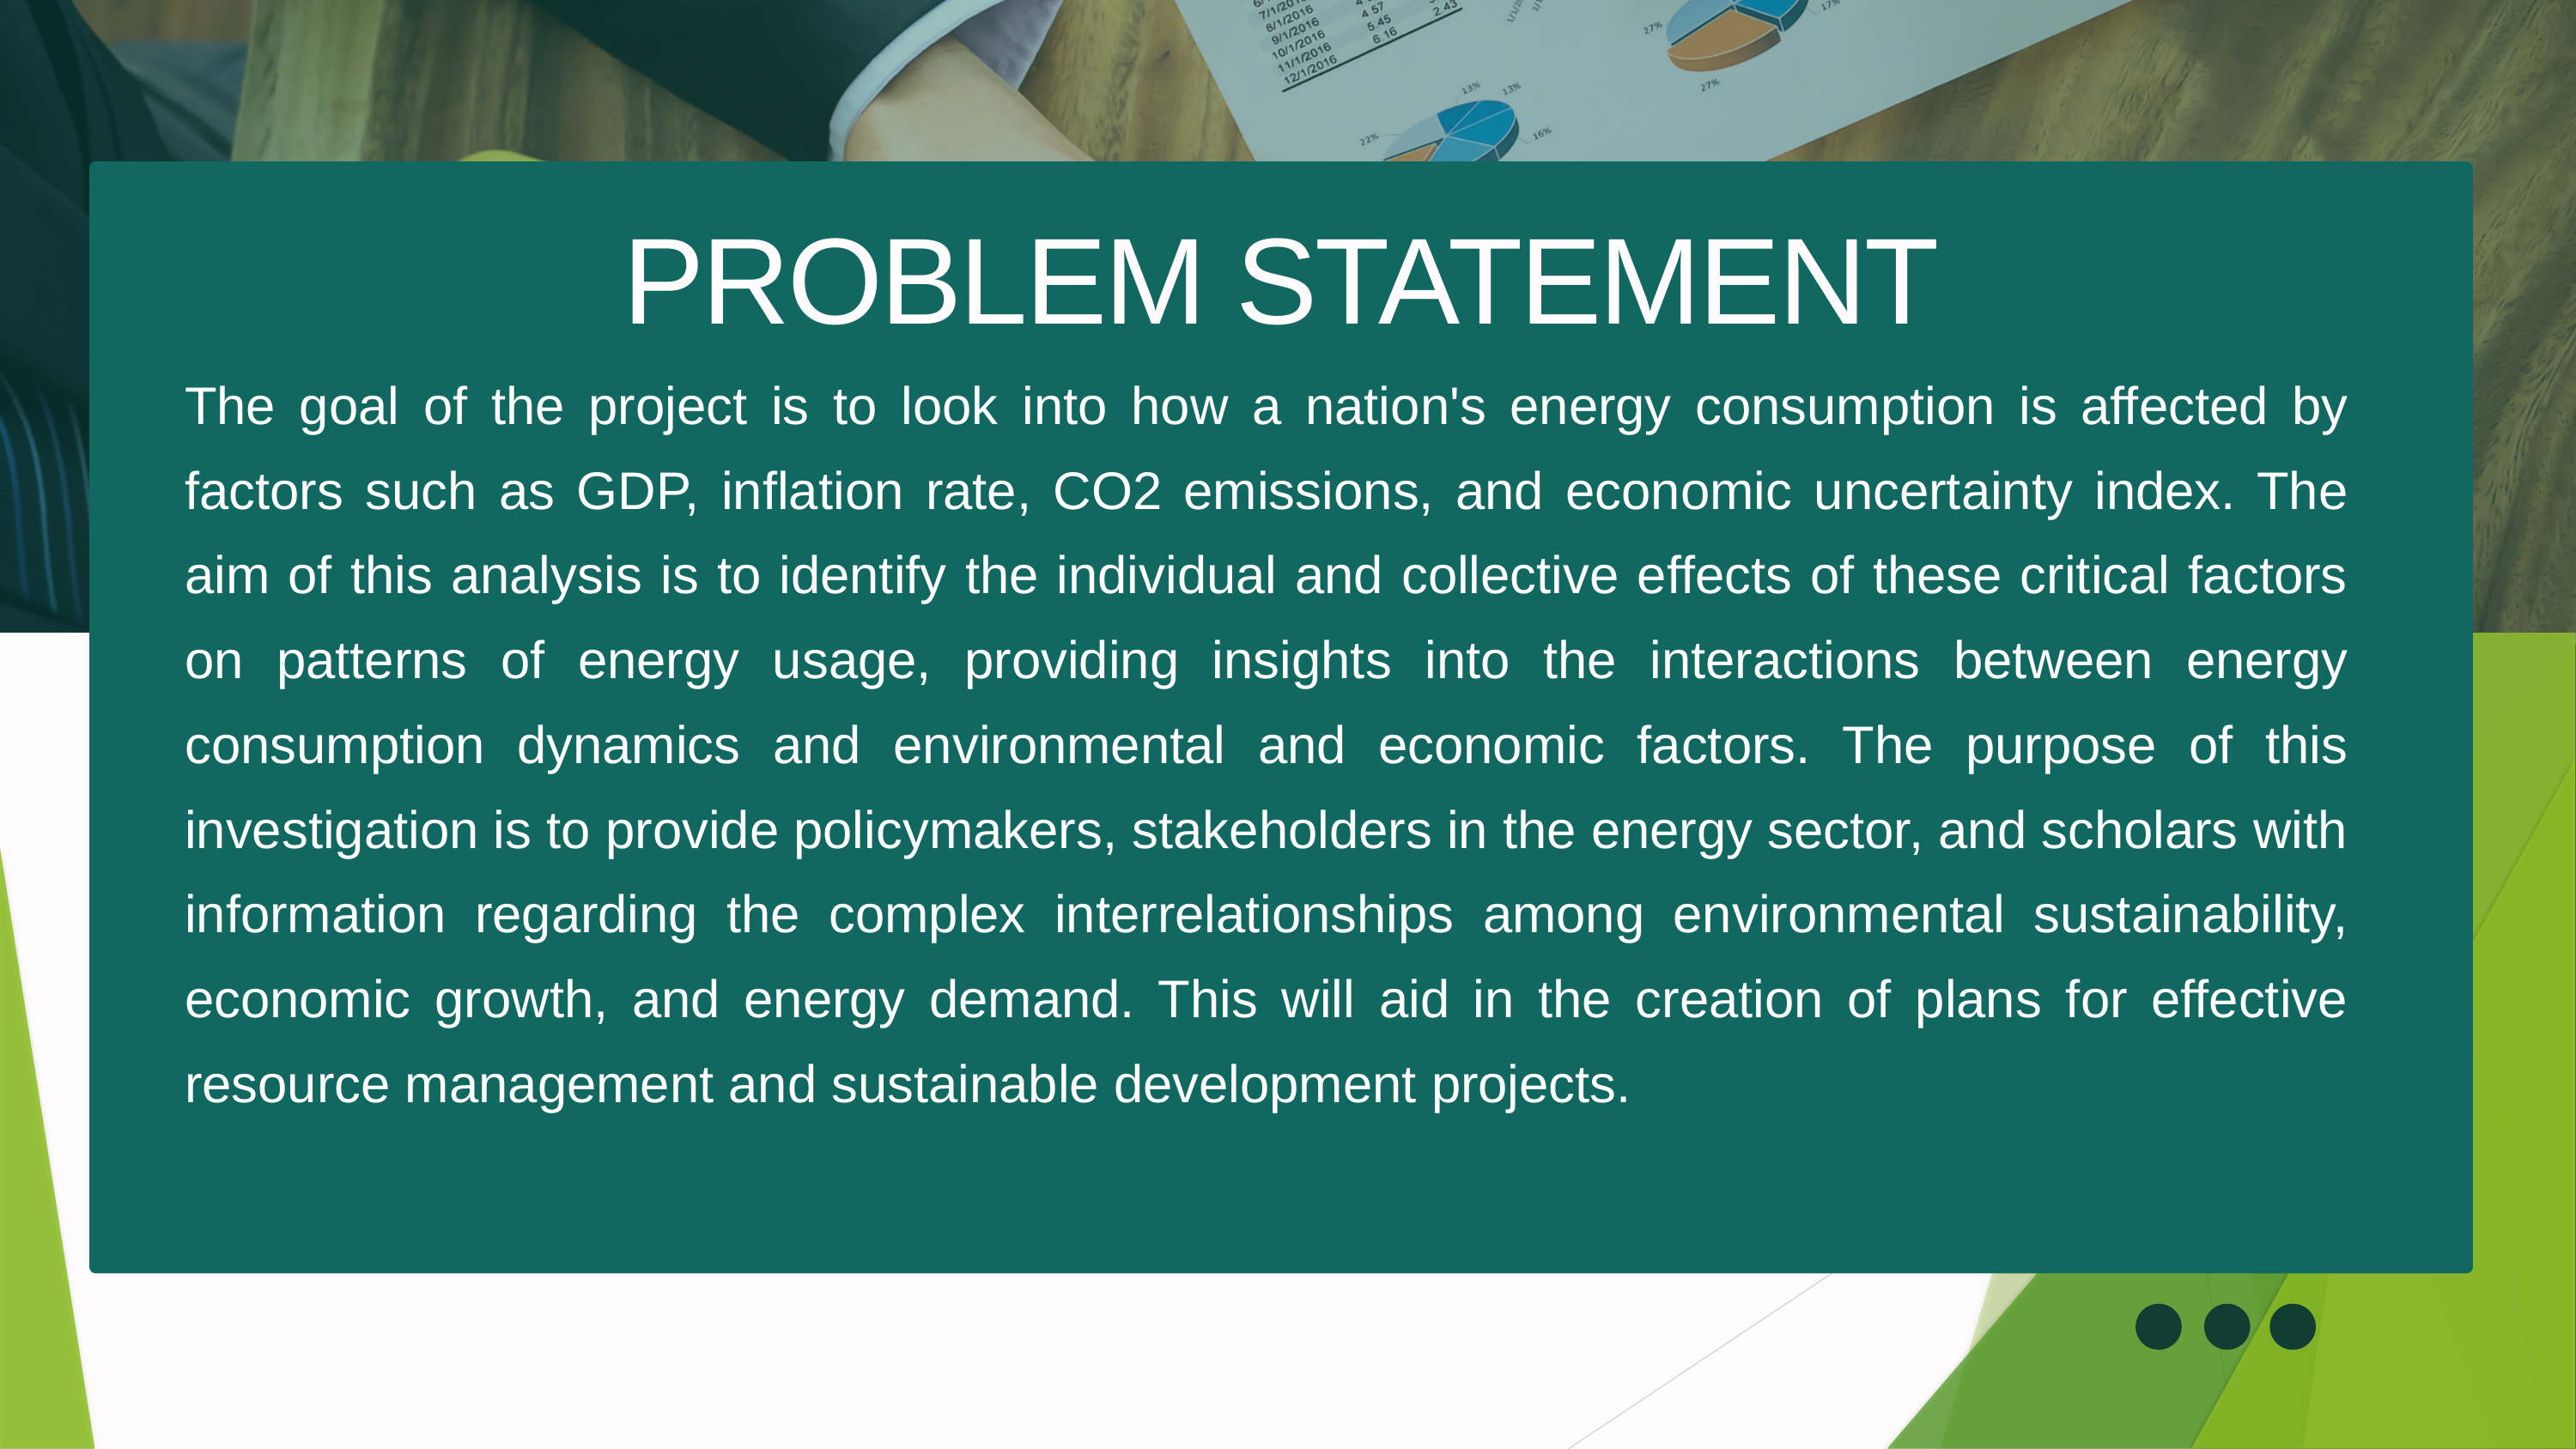

PROBLEM STATEMENT
The goal of the project is to look into how a nation's energy consumption is affected by factors such as GDP, inflation rate, CO2 emissions, and economic uncertainty index. The aim of this analysis is to identify the individual and collective effects of these critical factors on patterns of energy usage, providing insights into the interactions between energy consumption dynamics and environmental and economic factors. The purpose of this investigation is to provide policymakers, stakeholders in the energy sector, and scholars with information regarding the complex interrelationships among environmental sustainability, economic growth, and energy demand. This will aid in the creation of plans for effective resource management and sustainable development projects.